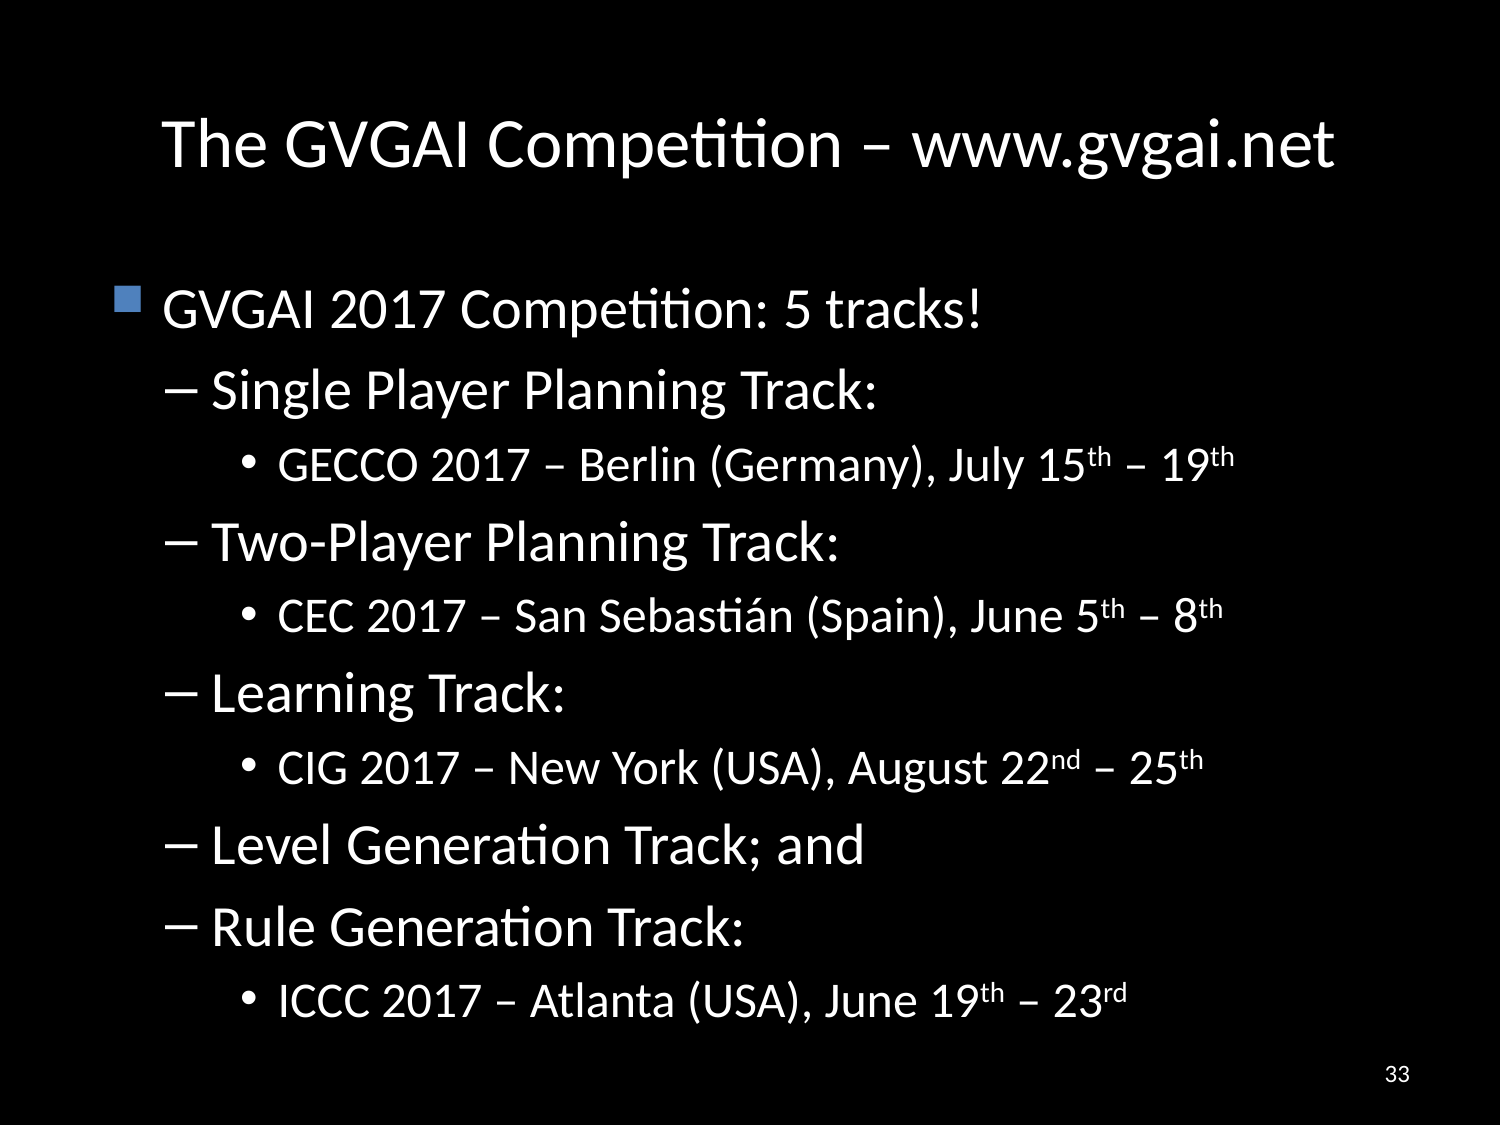

# The GVGAI Competition – www.gvgai.net
GVGAI 2017 Competition: 5 tracks!
Single Player Planning Track:
GECCO 2017 – Berlin (Germany), July 15th – 19th
Two-Player Planning Track:
CEC 2017 – San Sebastián (Spain), June 5th – 8th
Learning Track:
CIG 2017 – New York (USA), August 22nd – 25th
Level Generation Track; and
Rule Generation Track:
ICCC 2017 – Atlanta (USA), June 19th – 23rd
33